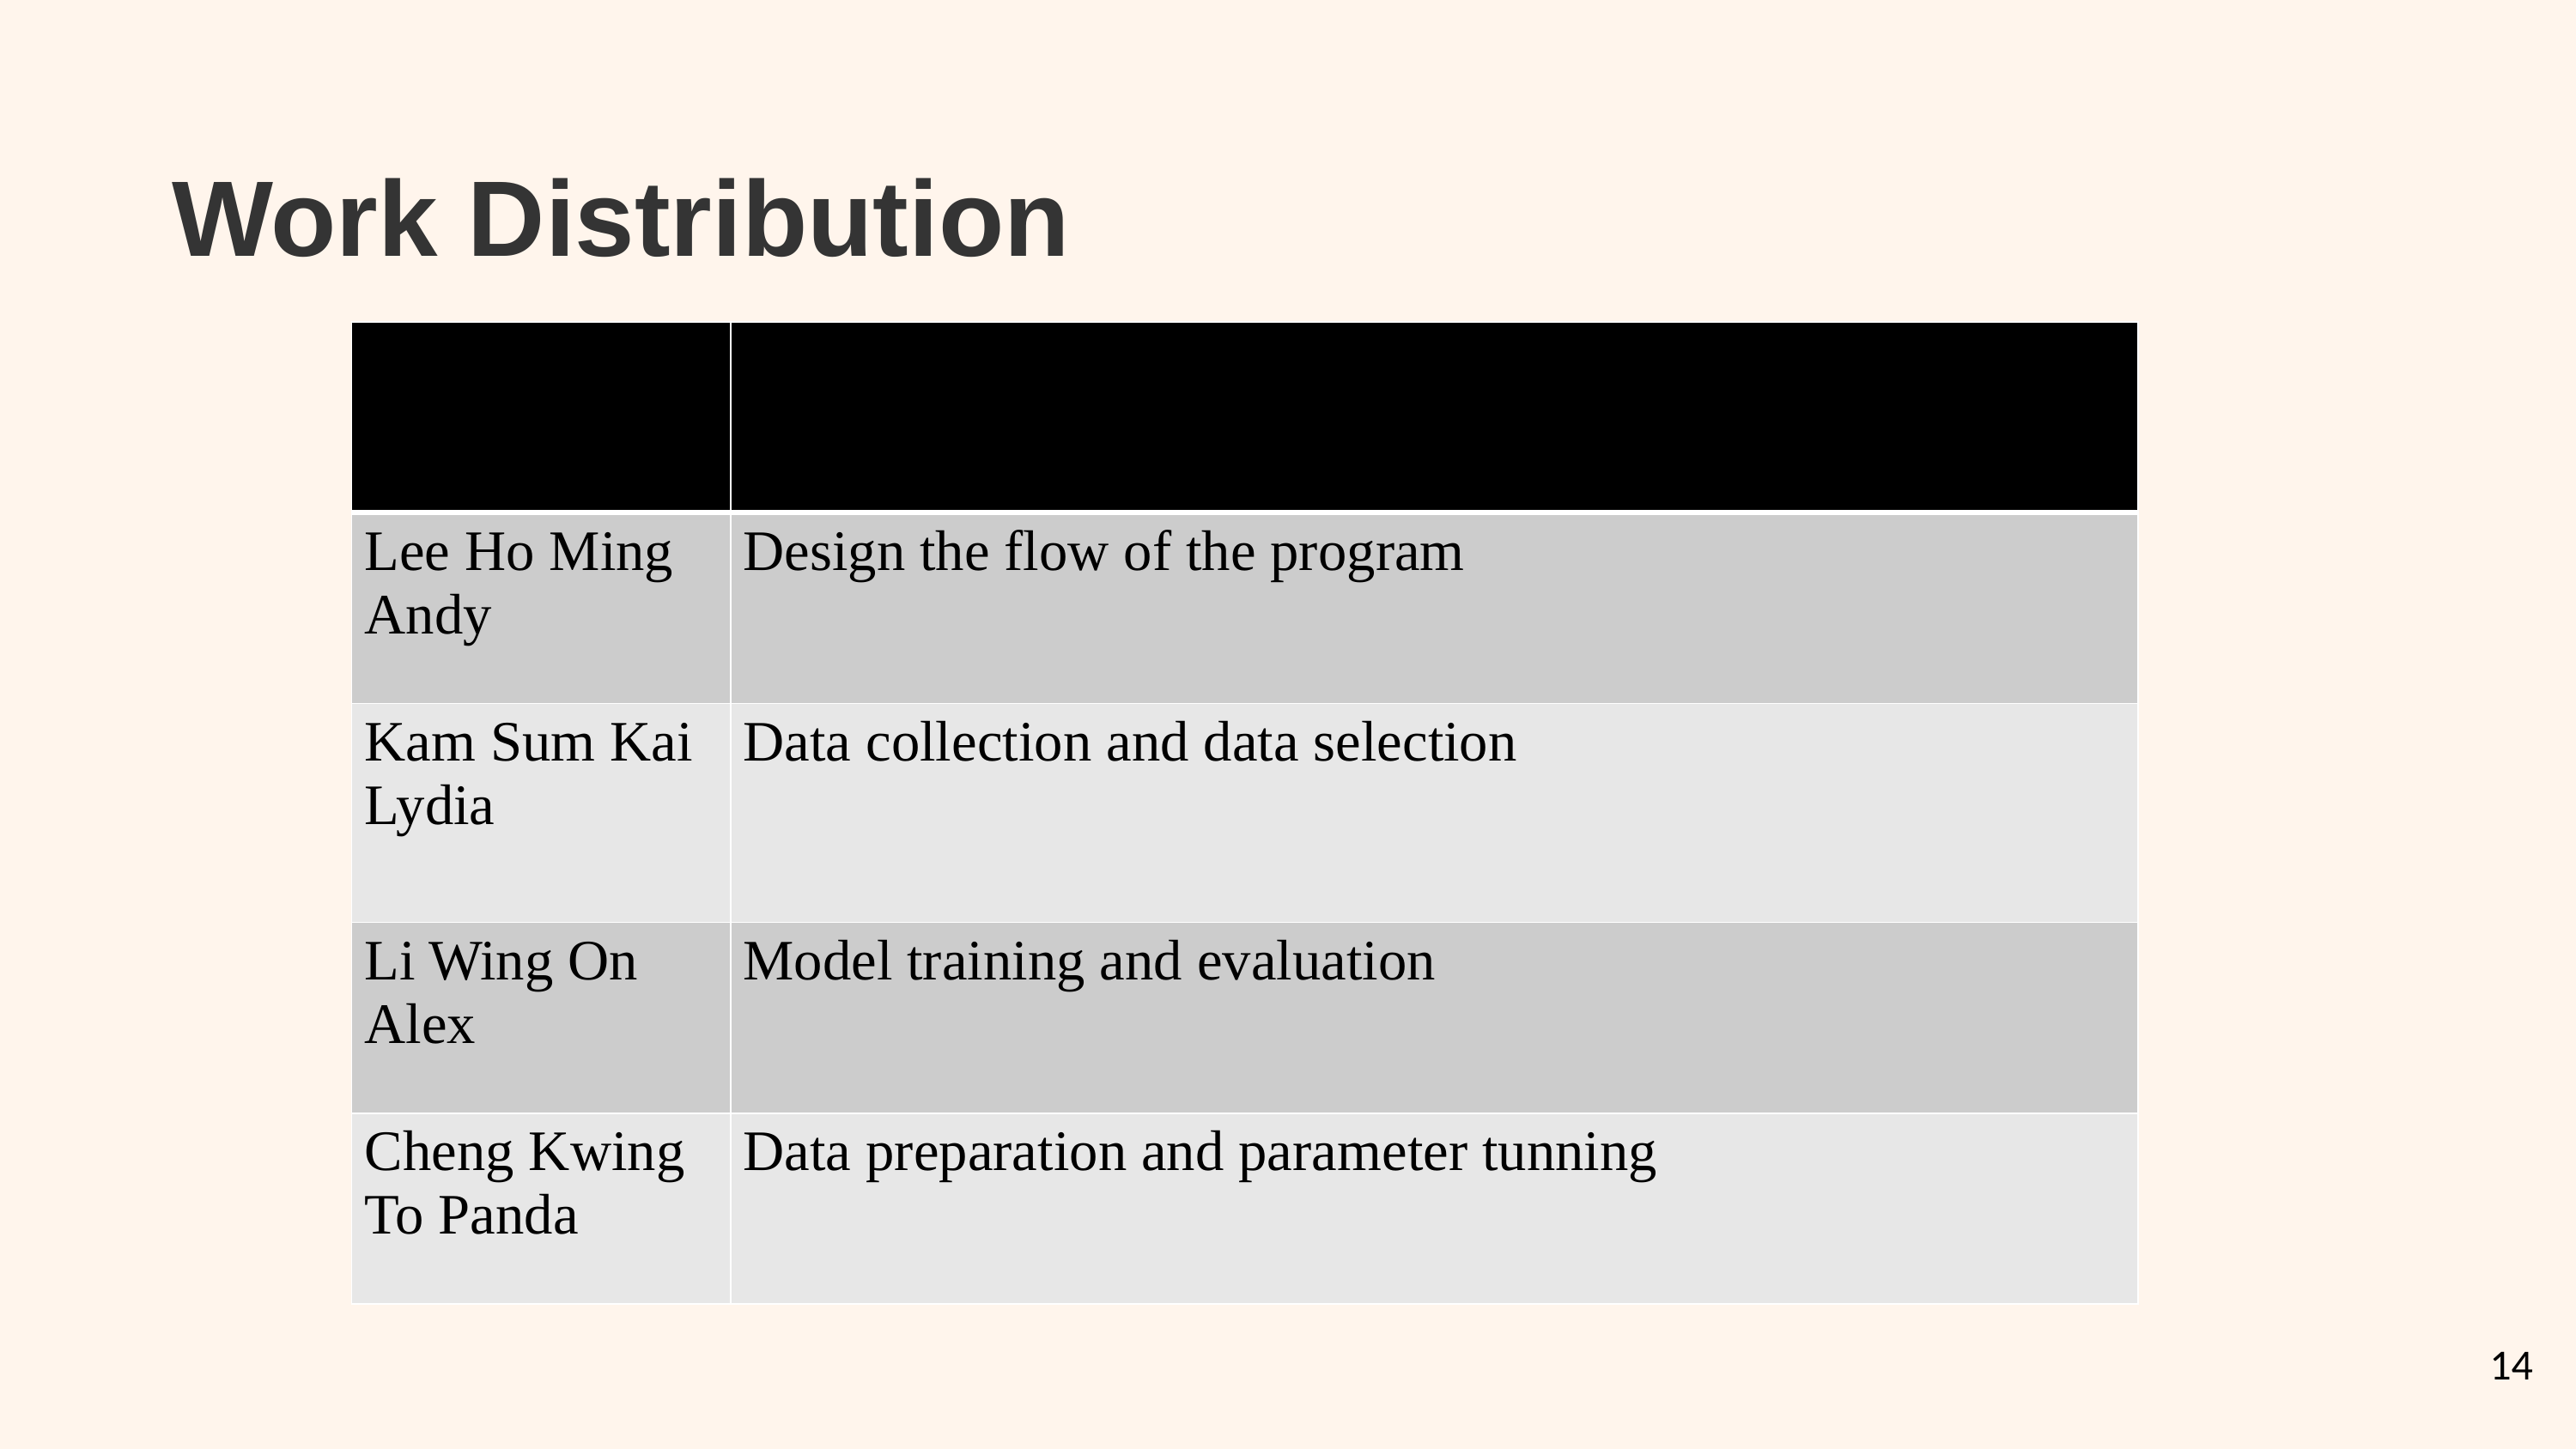

Work Distribution
|  |  |
| --- | --- |
| Lee Ho Ming Andy | Design the flow of the program |
| Kam Sum Kai Lydia | Data collection and data selection |
| Li Wing On Alex | Model training and evaluation |
| Cheng Kwing To Panda | Data preparation and parameter tunning |
  14